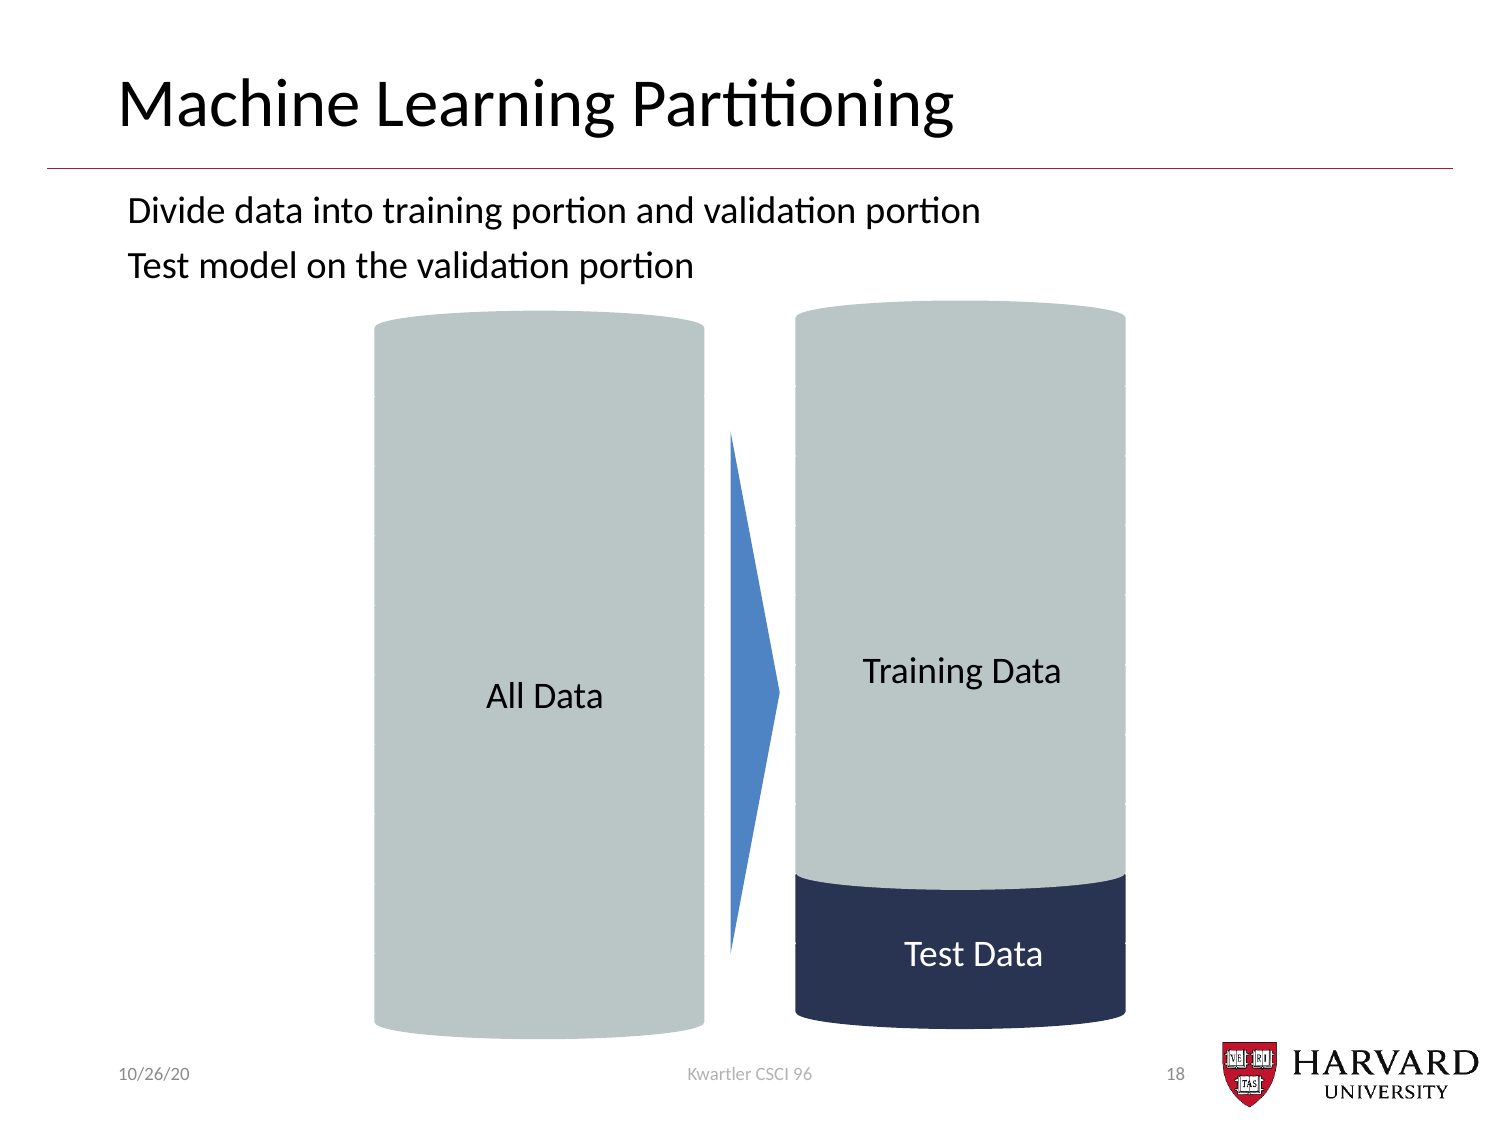

# Machine Learning Partitioning
Divide data into training portion and validation portion
Test model on the validation portion

Training Data

All Data

Test Data

10/26/20
Kwartler CSCI 96
18